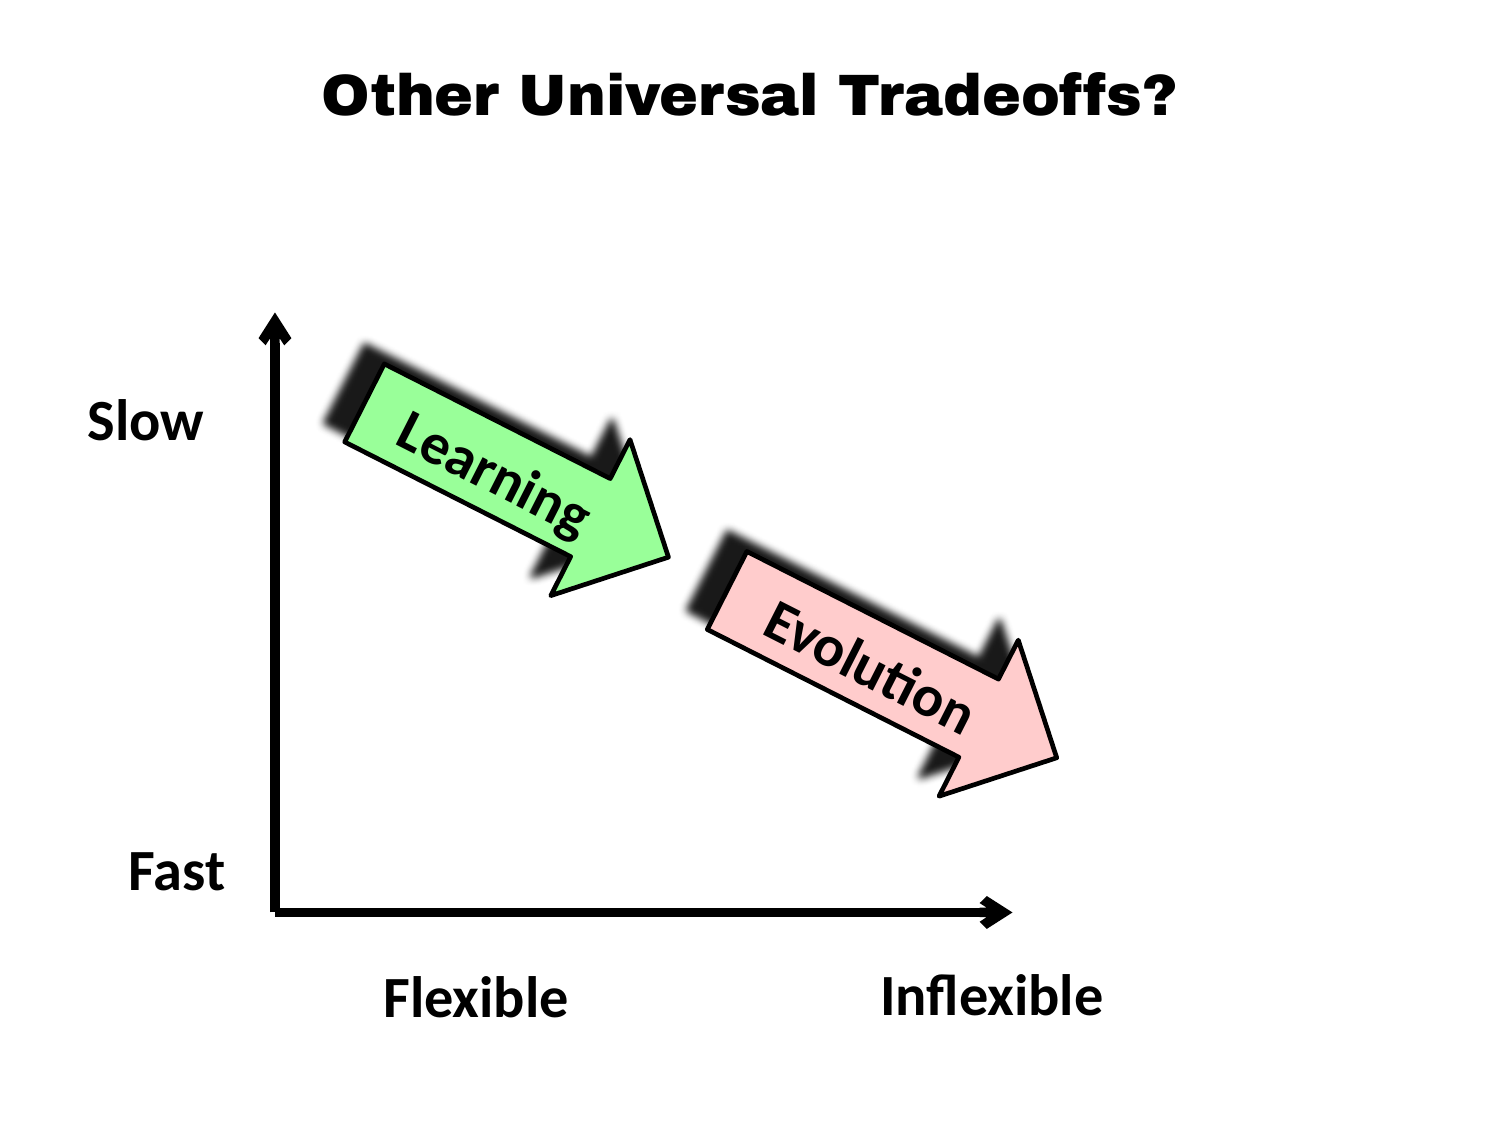

Other Universal Tradeoffs?
Slow
Learning
Evolution
Fast
Inflexible
Flexible